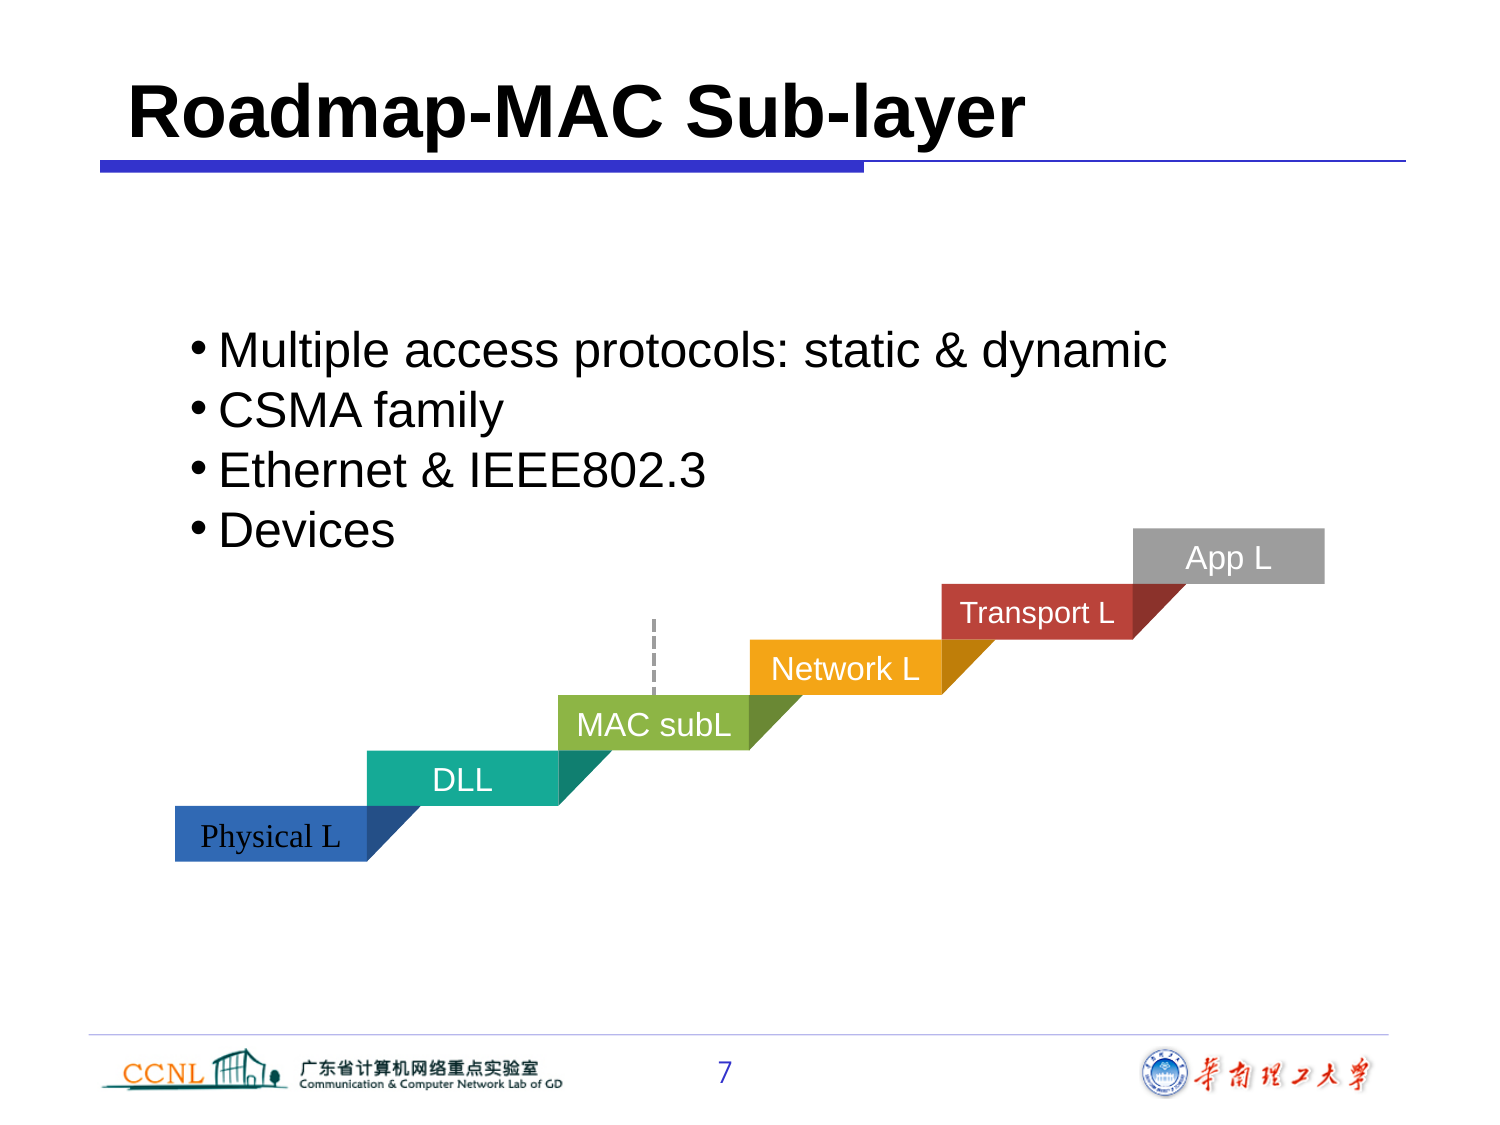

# Roadmap-MAC Sub-layer
Multiple access protocols: static & dynamic
CSMA family
Ethernet & IEEE802.3
Devices

App L
Transport L

Network L

MAC subL

DLL

Physical L